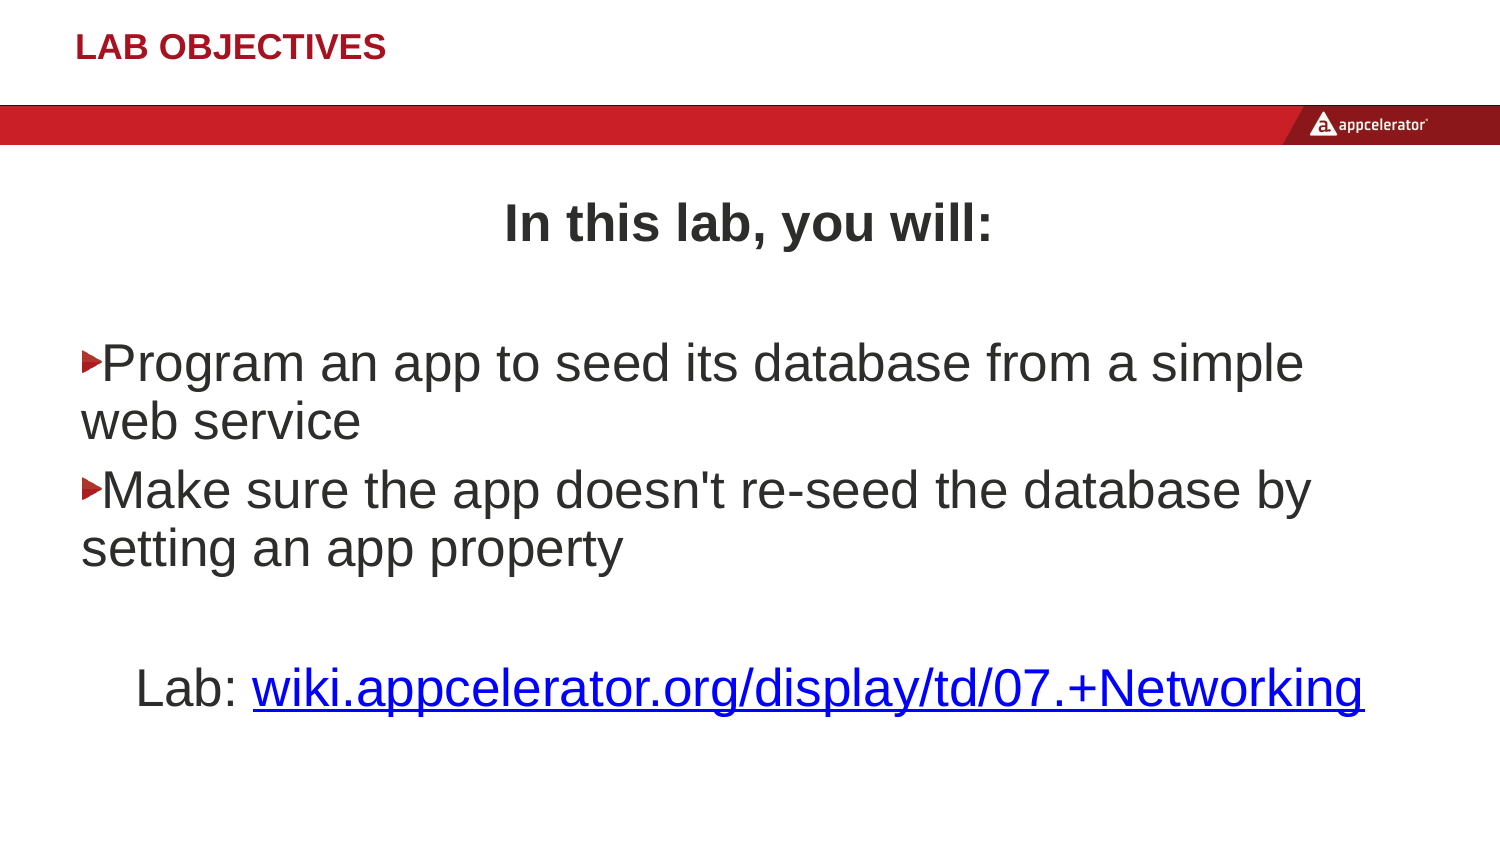

# Lab Objectives
In this lab, you will:

Program an app to seed its database from a simple web service
Make sure the app doesn't re-seed the database by setting an app property

Lab: wiki.appcelerator.org/display/td/07.+Networking